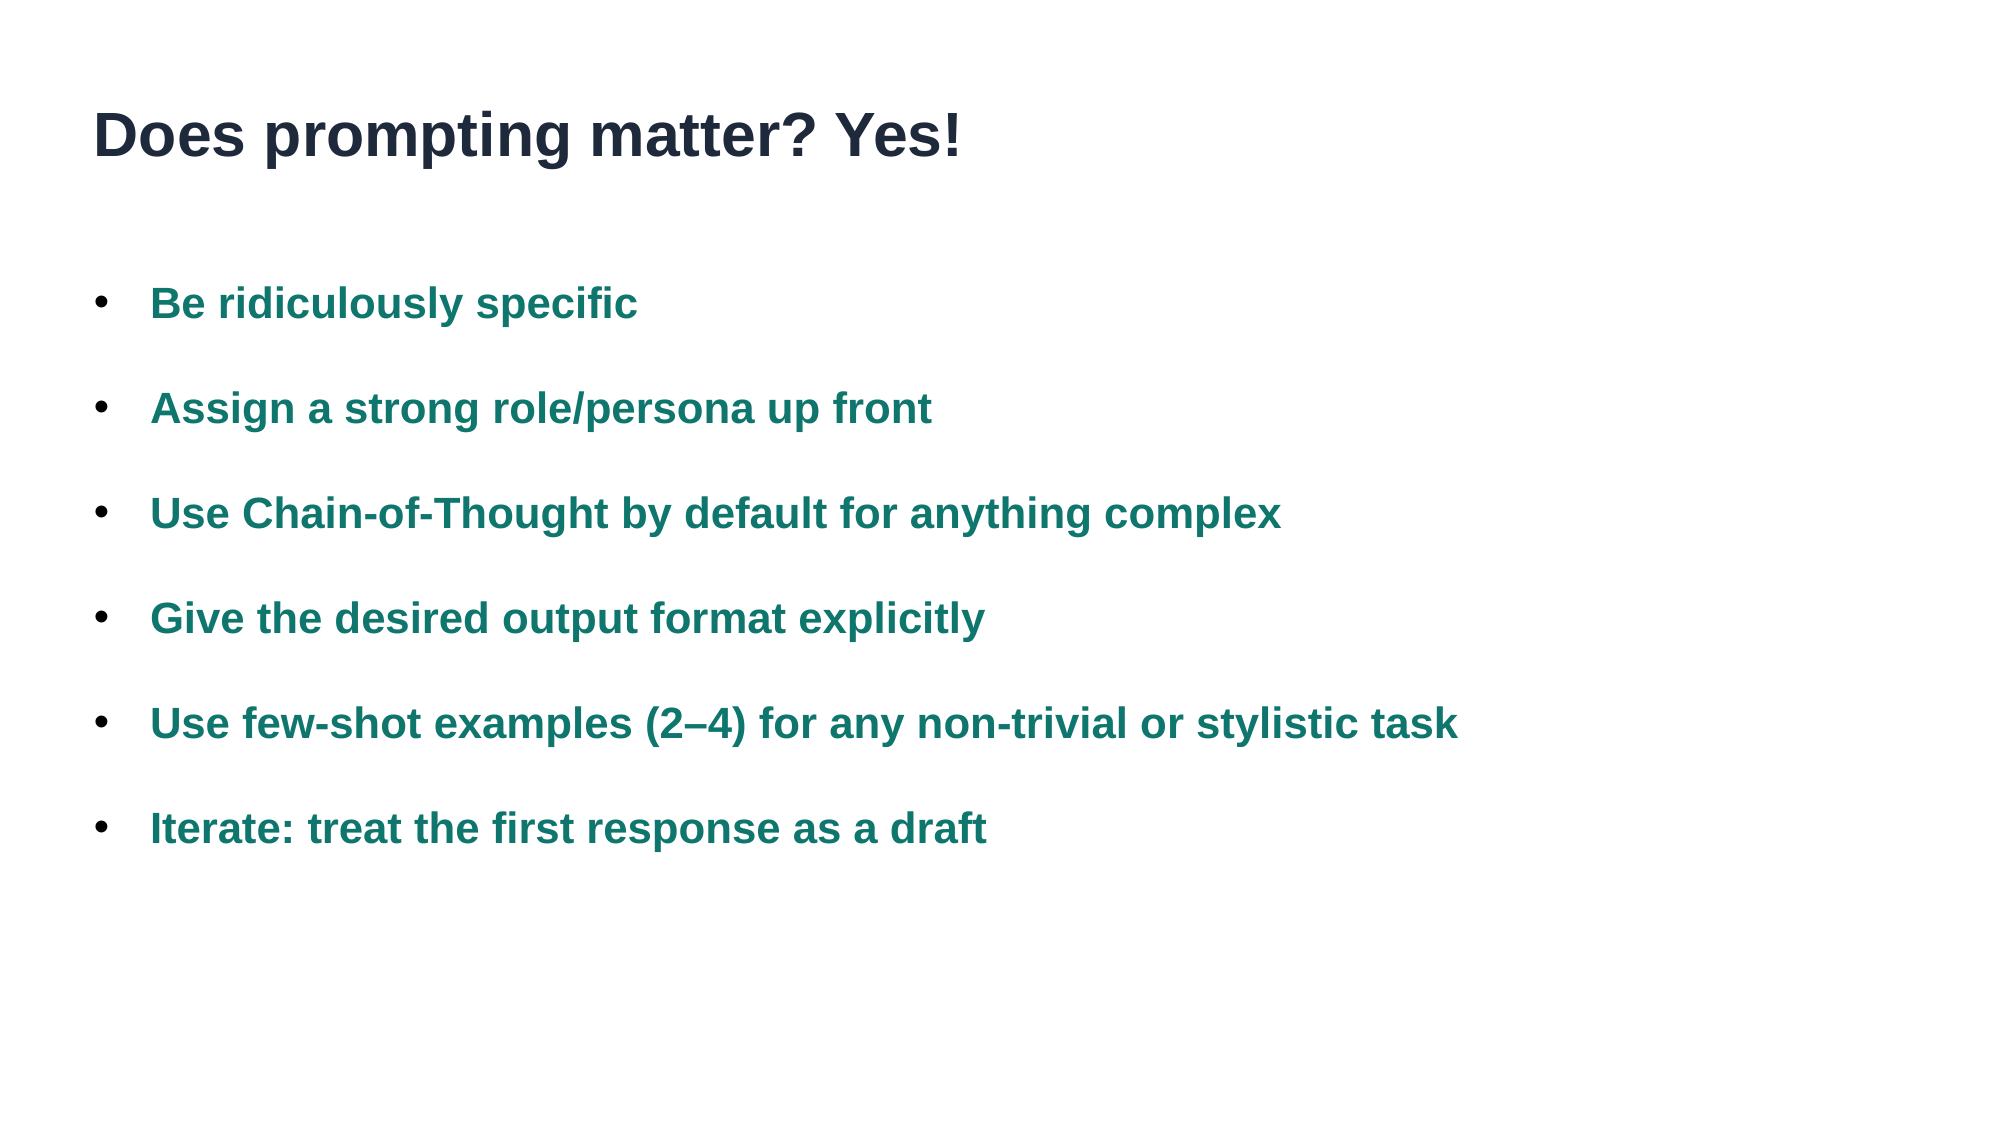

Does prompting matter? Yes!
Be ridiculously specific

Assign a strong role/persona up front

Use Chain-of-Thought by default for anything complex

Give the desired output format explicitly

Use few-shot examples (2–4) for any non-trivial or stylistic task

Iterate: treat the first response as a draft